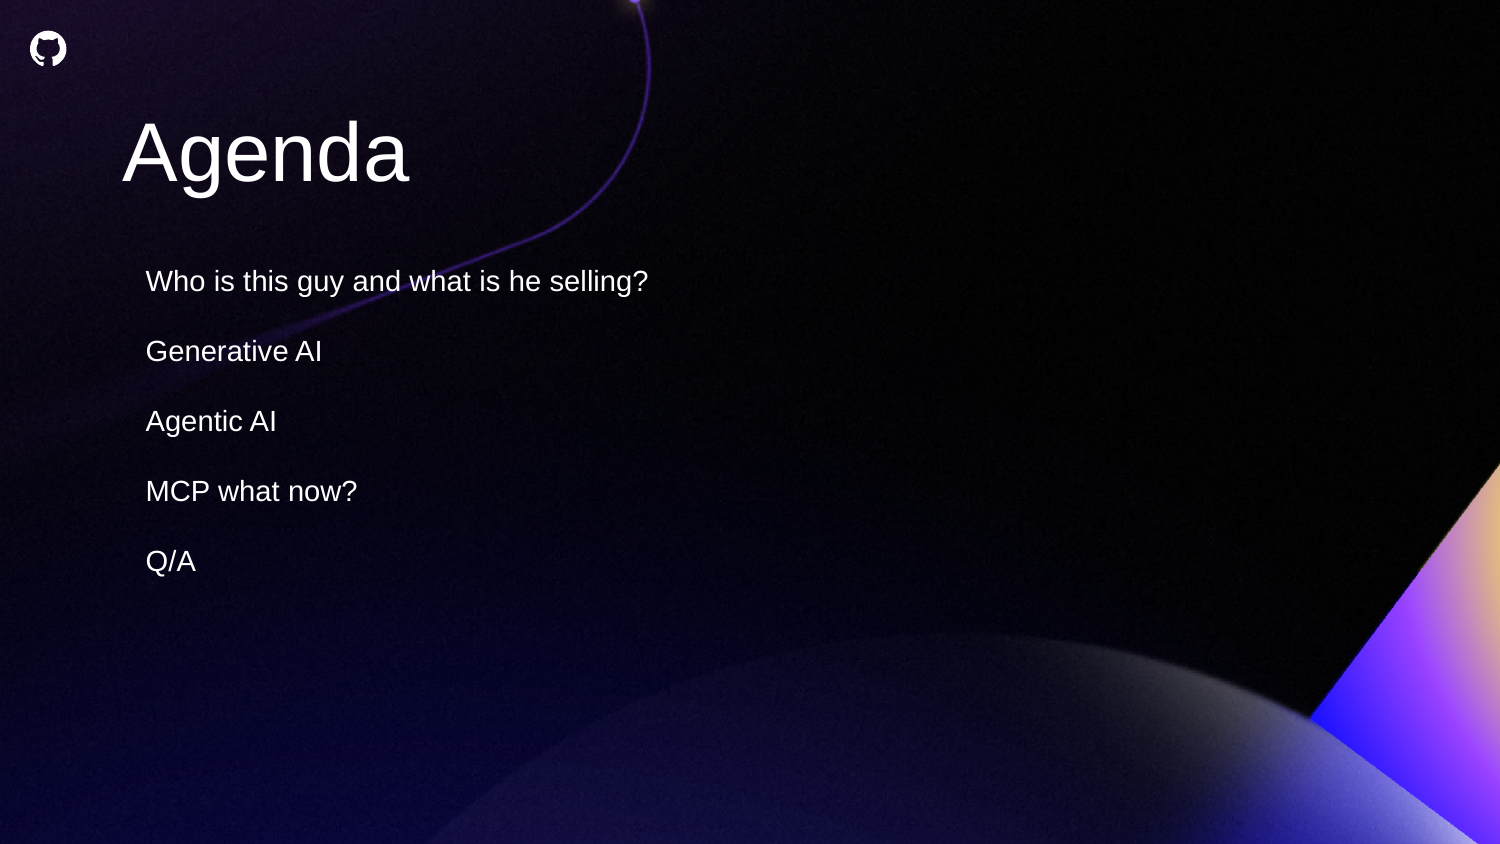

Agenda
Who is this guy and what is he selling?

Generative AI

Agentic AI

MCP what now?

Q/A